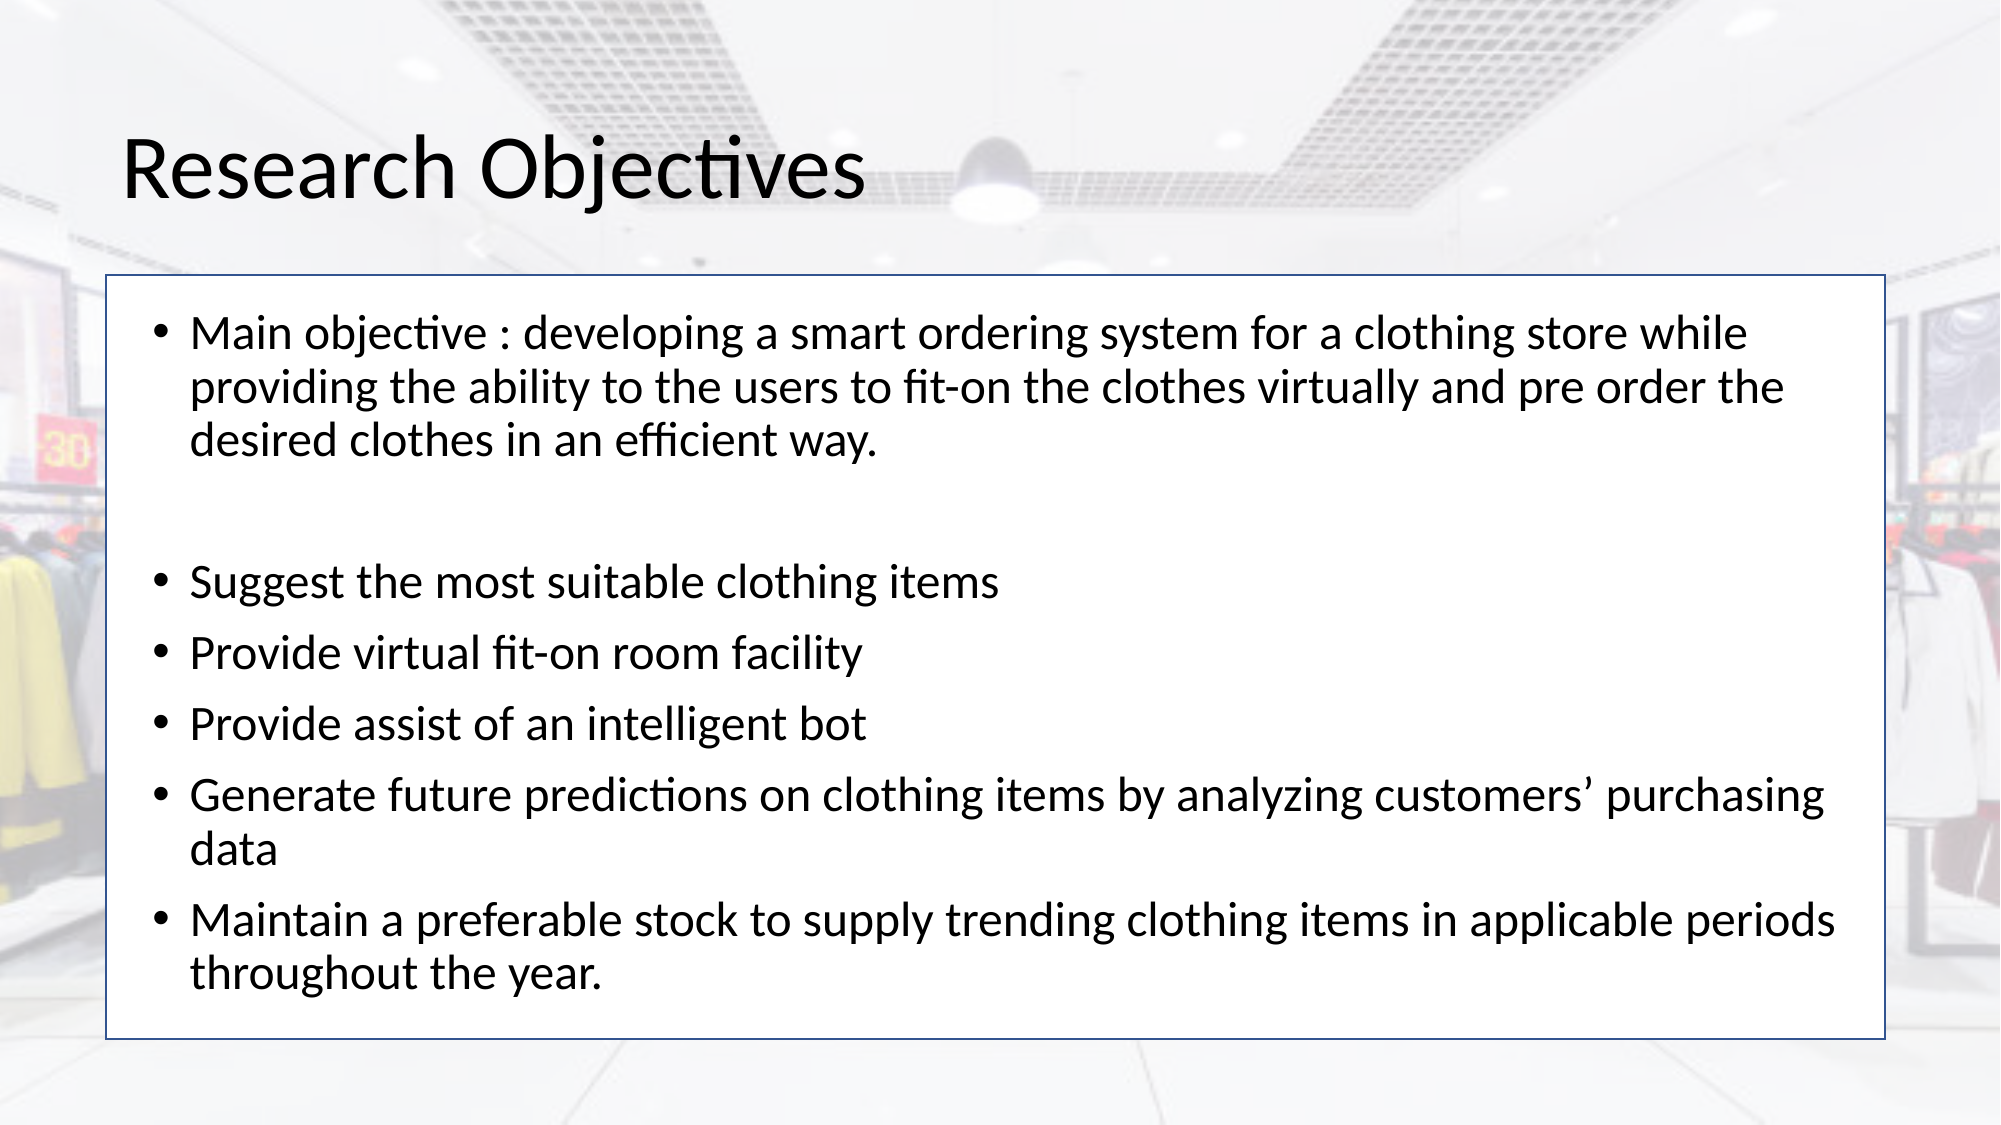

# Research Objectives

Main objective : developing a smart ordering system for a clothing store while providing the ability to the users to fit-on the clothes virtually and pre order the desired clothes in an efficient way.

Suggest the most suitable clothing items
Provide virtual fit-on room facility
Provide assist of an intelligent bot
Generate future predictions on clothing items by analyzing customers’ purchasing data
Maintain a preferable stock to supply trending clothing items in applicable periods throughout the year.